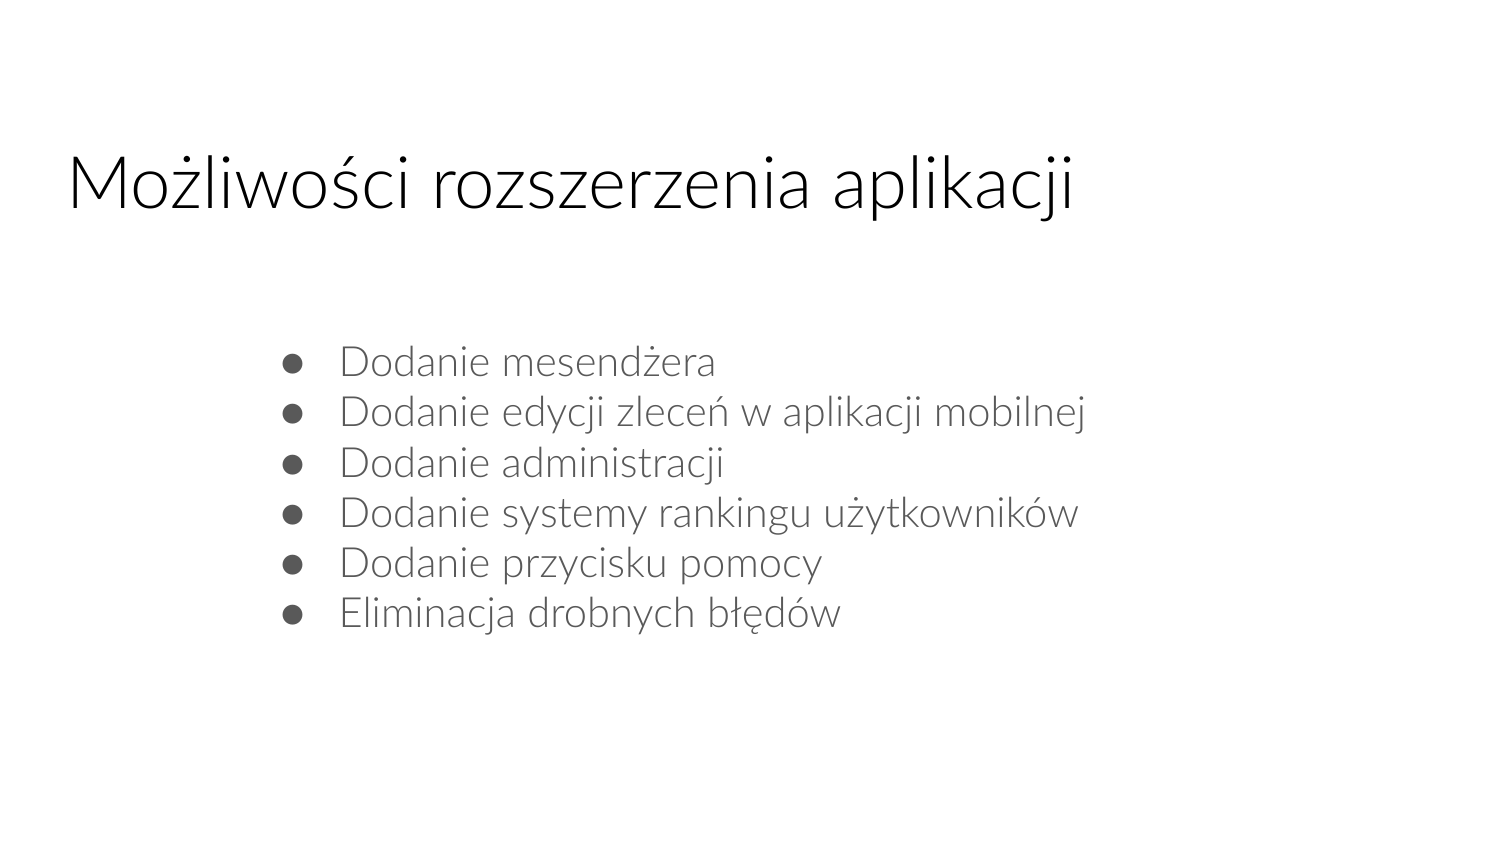

# Możliwości rozszerzenia aplikacji
Dodanie mesendżera
Dodanie edycji zleceń w aplikacji mobilnej
Dodanie administracji
Dodanie systemy rankingu użytkowników
Dodanie przycisku pomocy
Eliminacja drobnych błędów